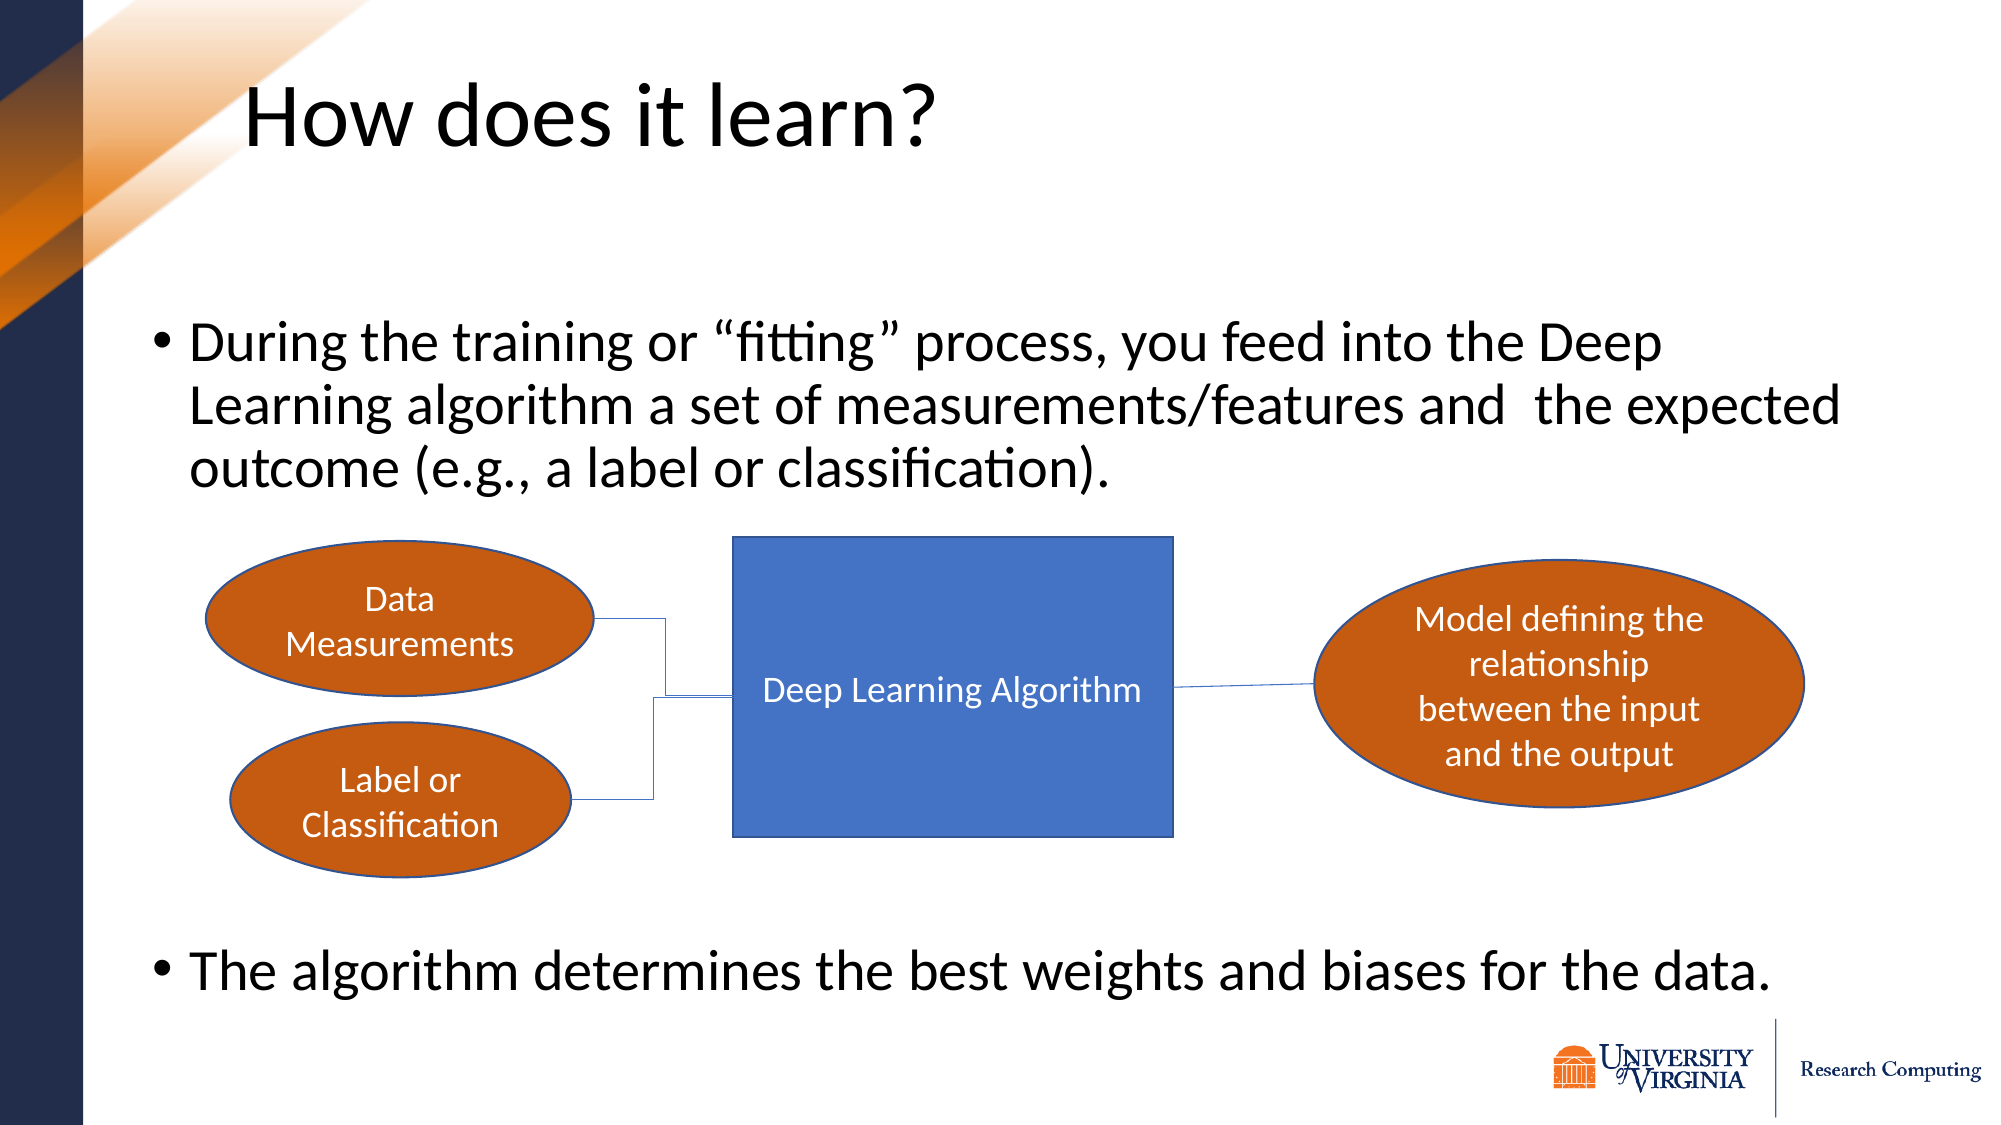

# How does it learn?
During the training or “fitting” process, you feed into the Deep Learning algorithm a set of measurements/features and  the expected outcome (e.g., a label or classification).

The algorithm determines the best weights and biases for the data.

Deep Learning Algorithm
Data Measurements
Model defining the relationship between the input and the output
Label or Classification